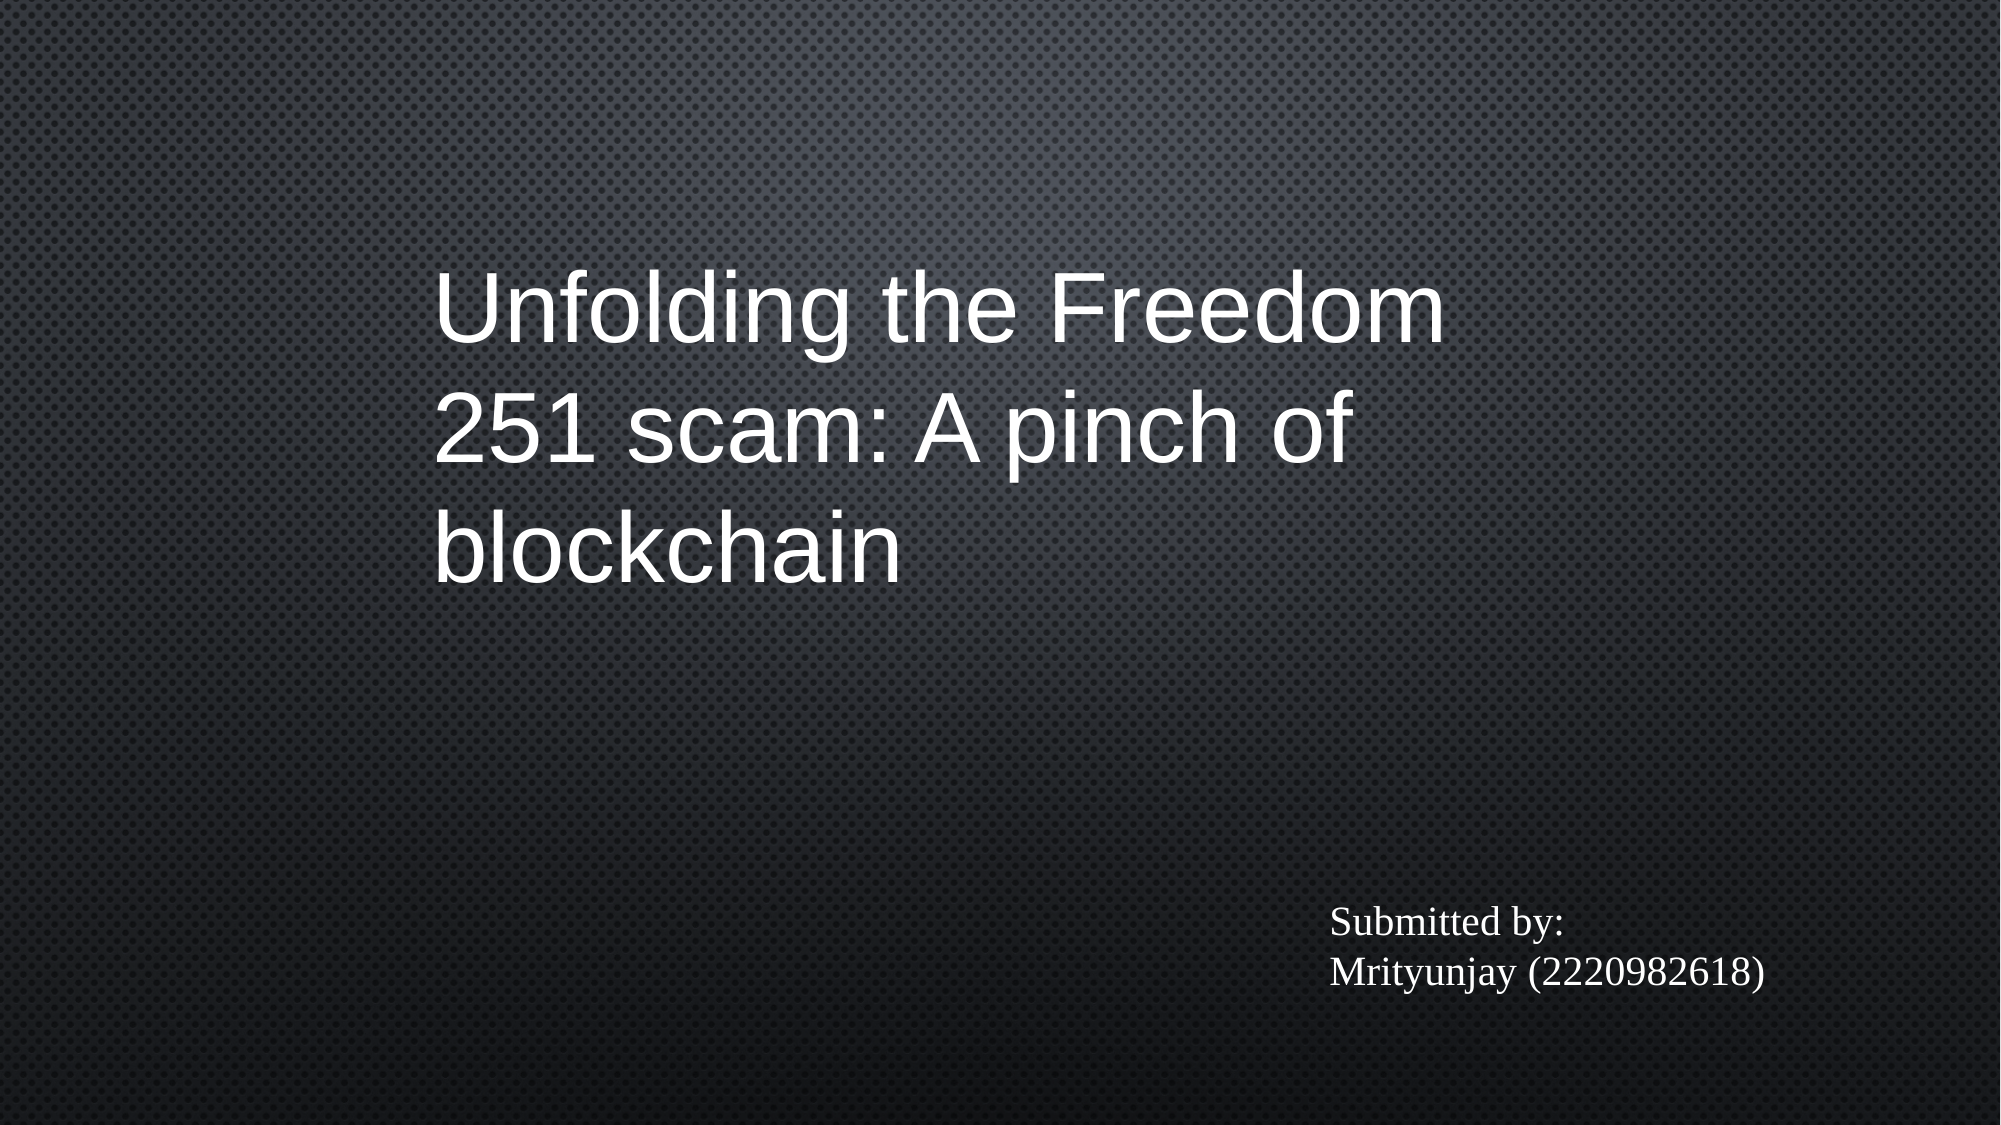

Unfolding the Freedom 251 scam: A pinch of blockchain
Submitted by:
Mrityunjay (2220982618)